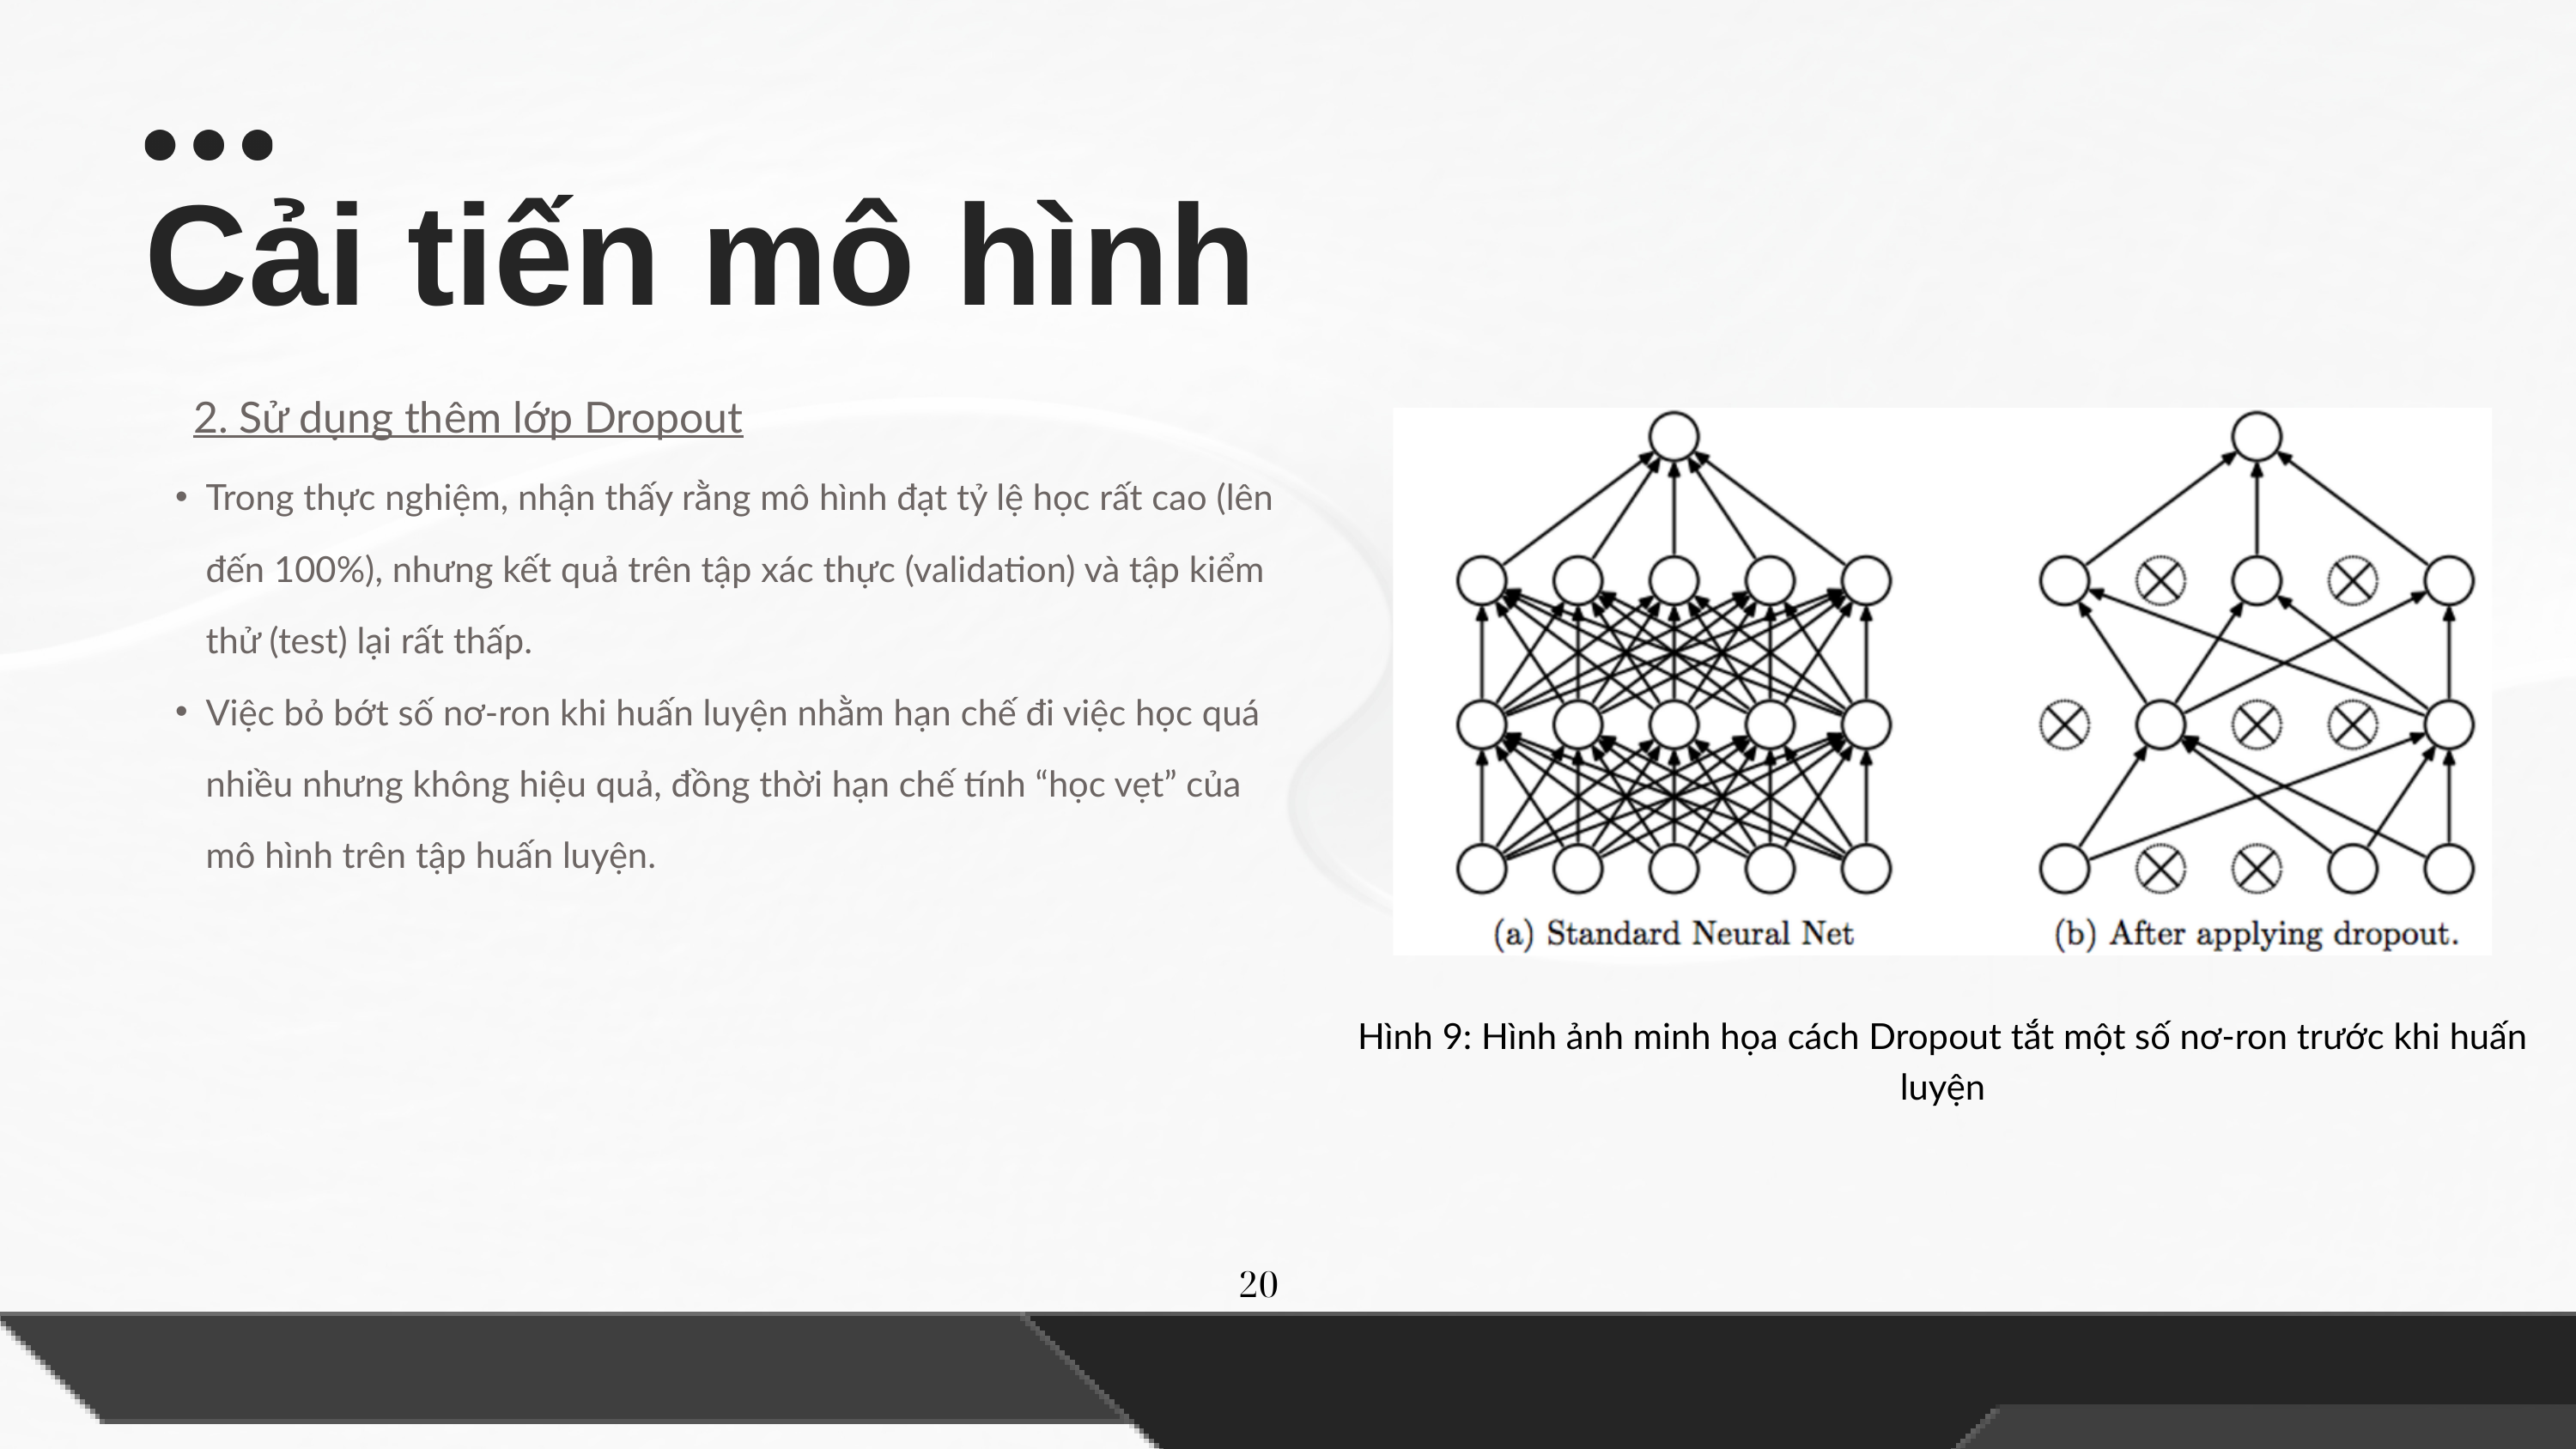

Cải tiến mô hình
2. Sử dụng thêm lớp Dropout

Trong thực nghiệm, nhận thấy rằng mô hình đạt tỷ lệ học rất cao (lên đến 100%), nhưng kết quả trên tập xác thực (validation) và tập kiểm thử (test) lại rất thấp.
Việc bỏ bớt số nơ-ron khi huấn luyện nhằm hạn chế đi việc học quá nhiều nhưng không hiệu quả, đồng thời hạn chế tính “học vẹt” của mô hình trên tập huấn luyện.
Hình 9: Hình ảnh minh họa cách Dropout tắt một số nơ-ron trước khi huấn luyện
20